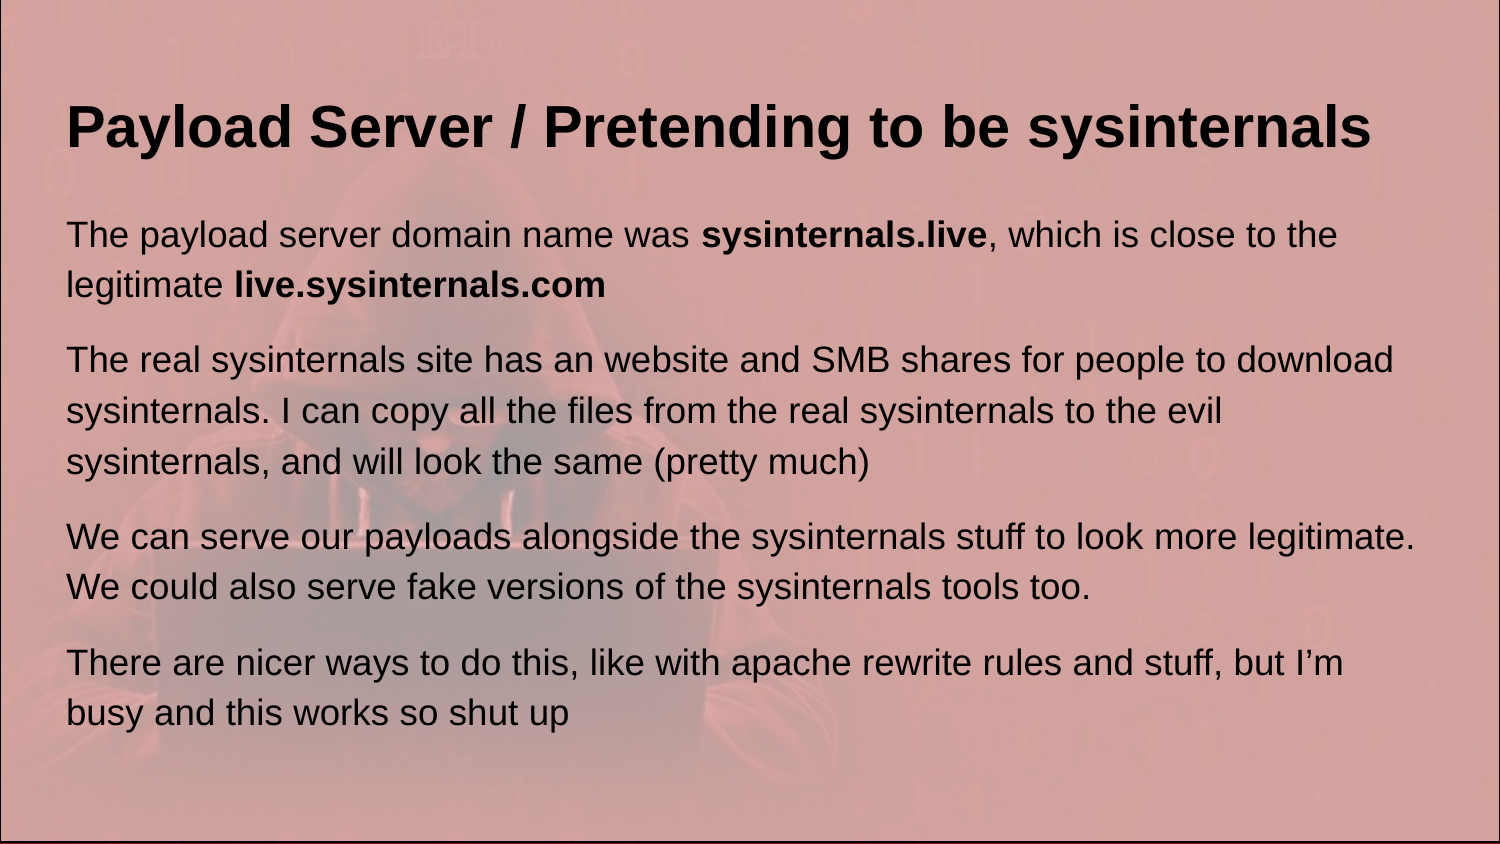

# Payload Server / Pretending to be sysinternals
The payload server domain name was sysinternals.live, which is close to the legitimate live.sysinternals.com
The real sysinternals site has an website and SMB shares for people to download sysinternals. I can copy all the files from the real sysinternals to the evil sysinternals, and will look the same (pretty much)
We can serve our payloads alongside the sysinternals stuff to look more legitimate. We could also serve fake versions of the sysinternals tools too.
There are nicer ways to do this, like with apache rewrite rules and stuff, but I’m busy and this works so shut up